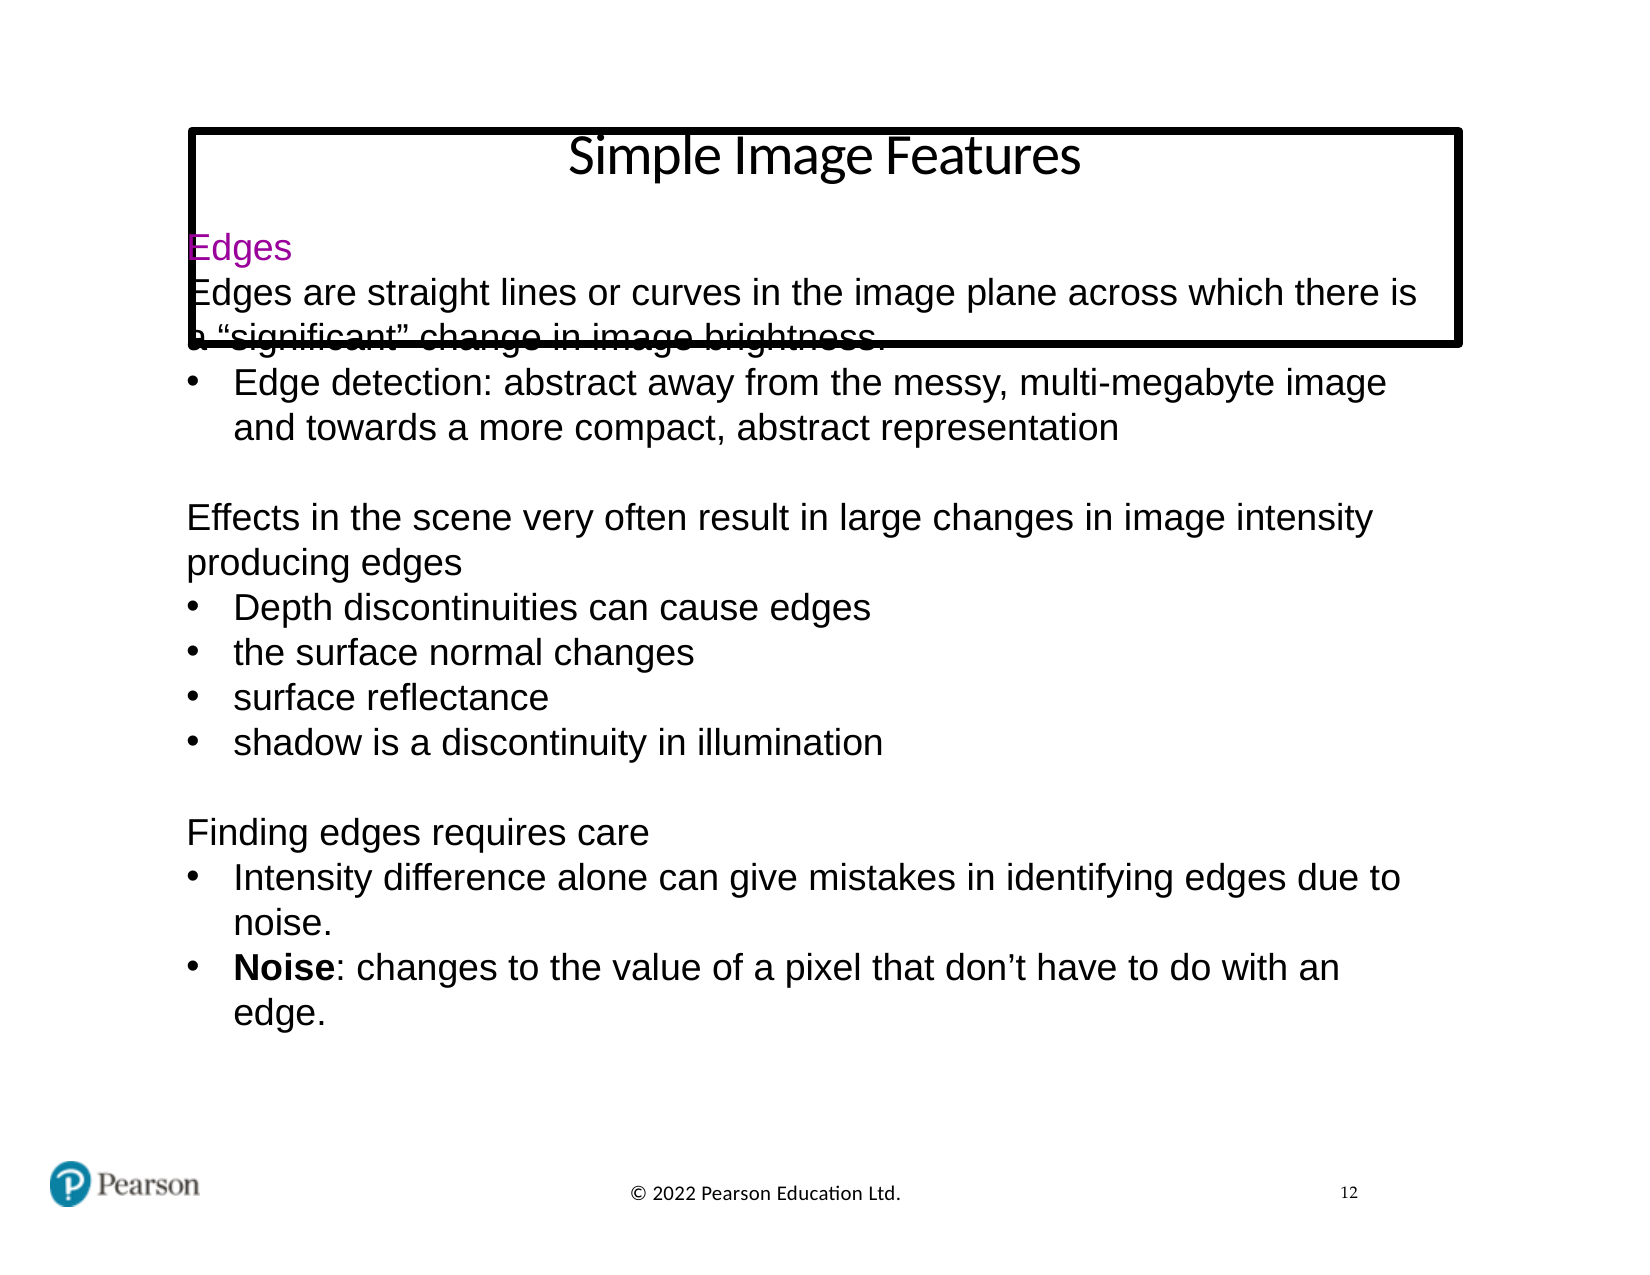

# Simple Image Features
Edges
Edges are straight lines or curves in the image plane across which there is a “significant” change in image brightness.
Edge detection: abstract away from the messy, multi-megabyte image and towards a more compact, abstract representation

Effects in the scene very often result in large changes in image intensity producing edges
Depth discontinuities can cause edges
the surface normal changes
surface reflectance
shadow is a discontinuity in illumination

Finding edges requires care
Intensity difference alone can give mistakes in identifying edges due to noise.
Noise: changes to the value of a pixel that don’t have to do with an edge.

12